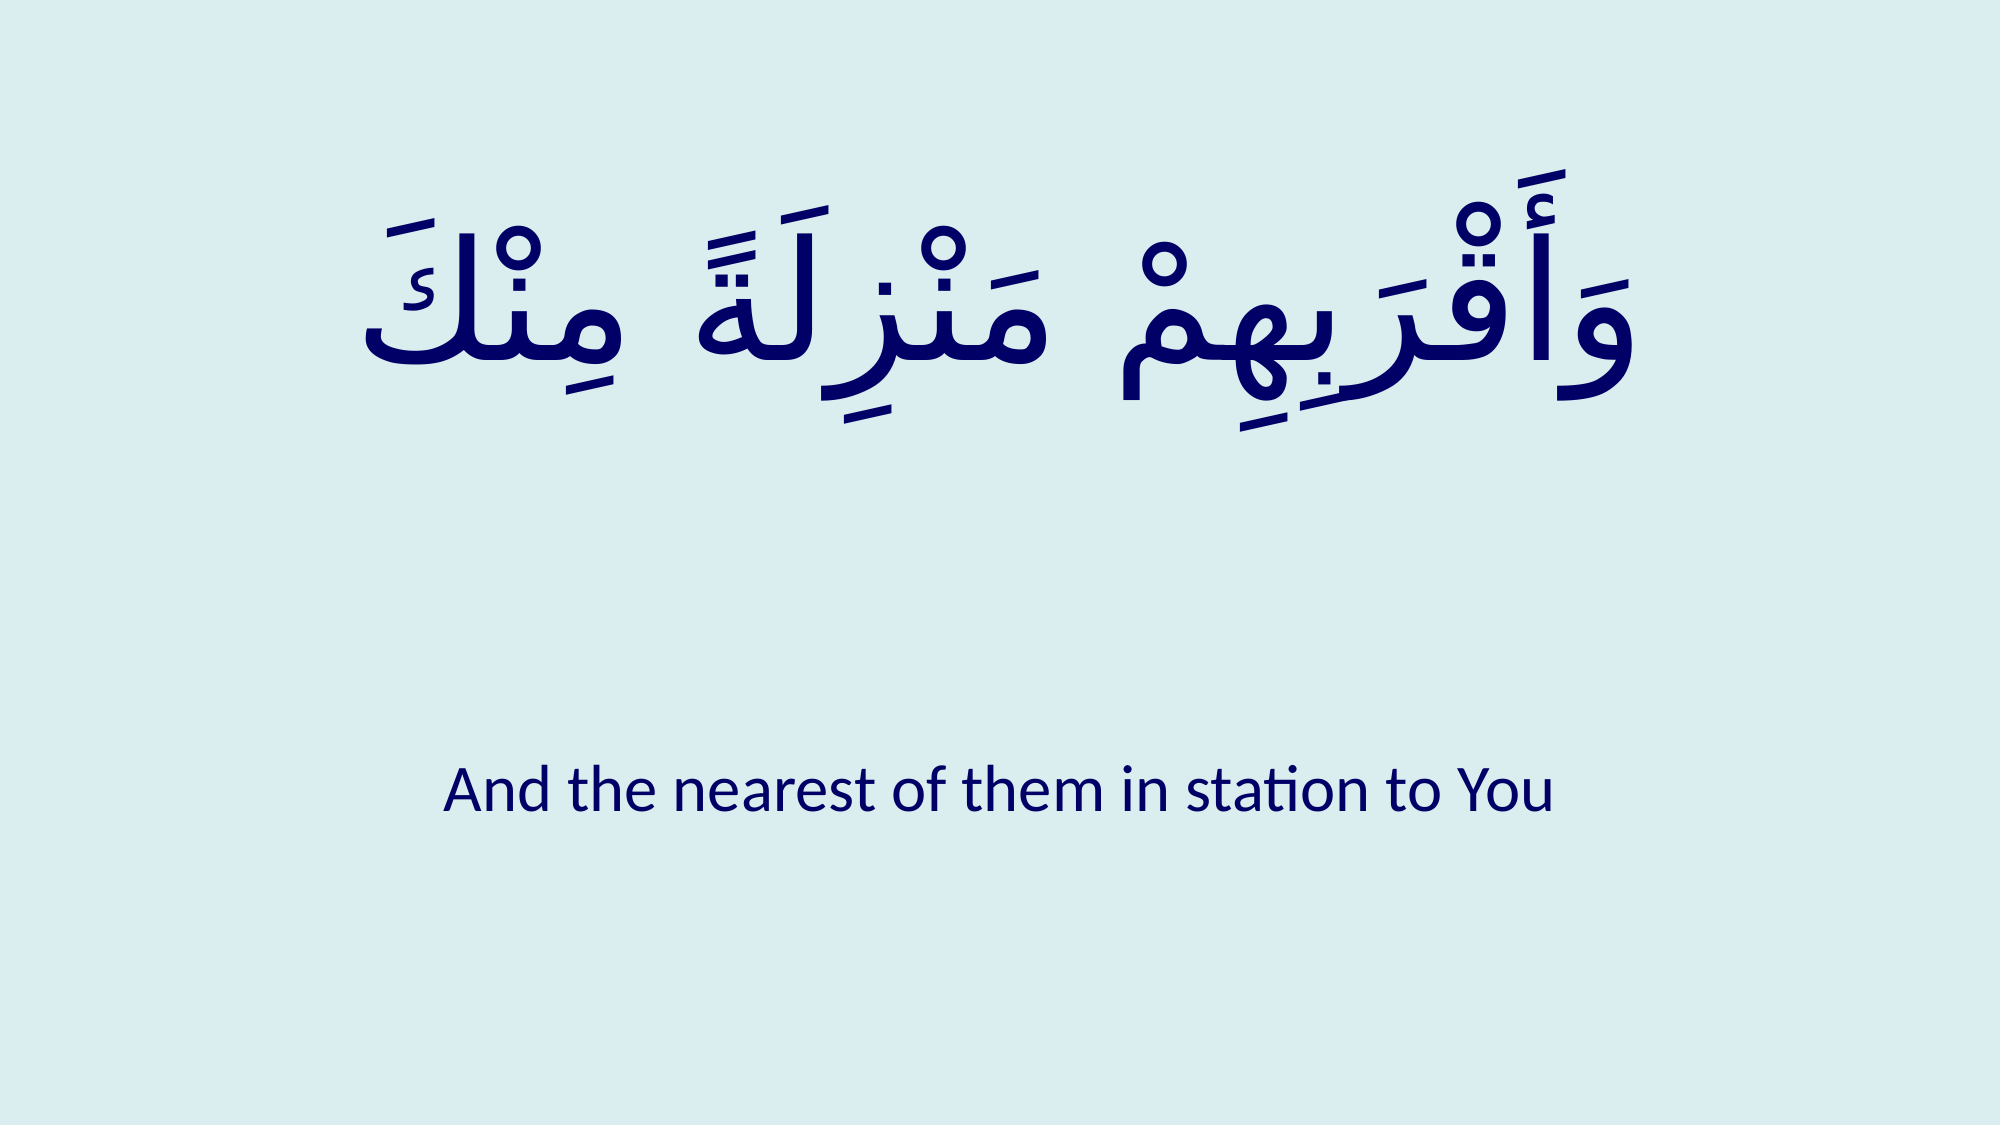

# وَأَقْرَبِهِمْ مَنْزِلَةً مِنْكَ
And the nearest of them in station to You